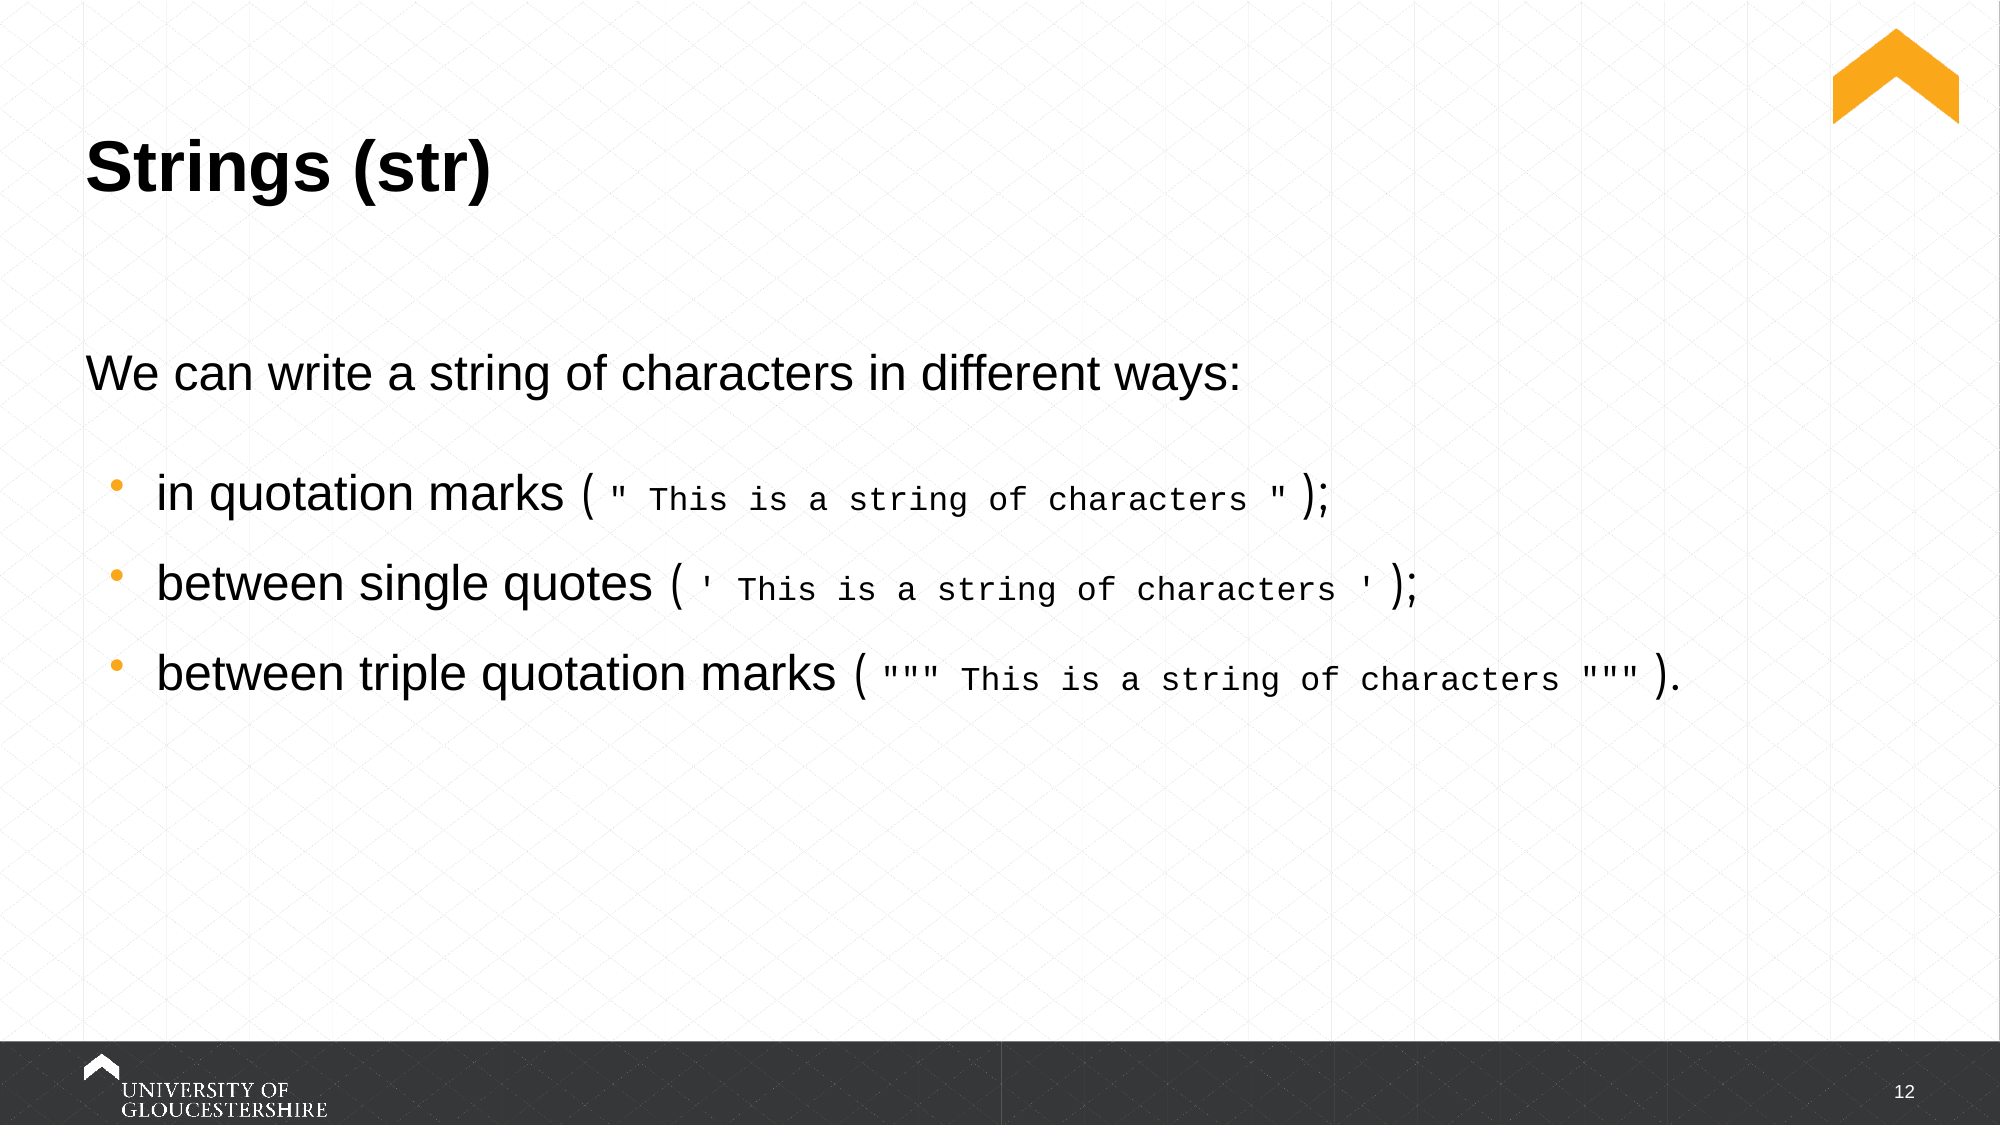

# Strings (str)
We can write a string of characters in different ways:

in quotation marks ( " This is a string of characters " );
between single quotes ( ' This is a string of characters ' );
between triple quotation marks ( """ This is a string of characters """ ).